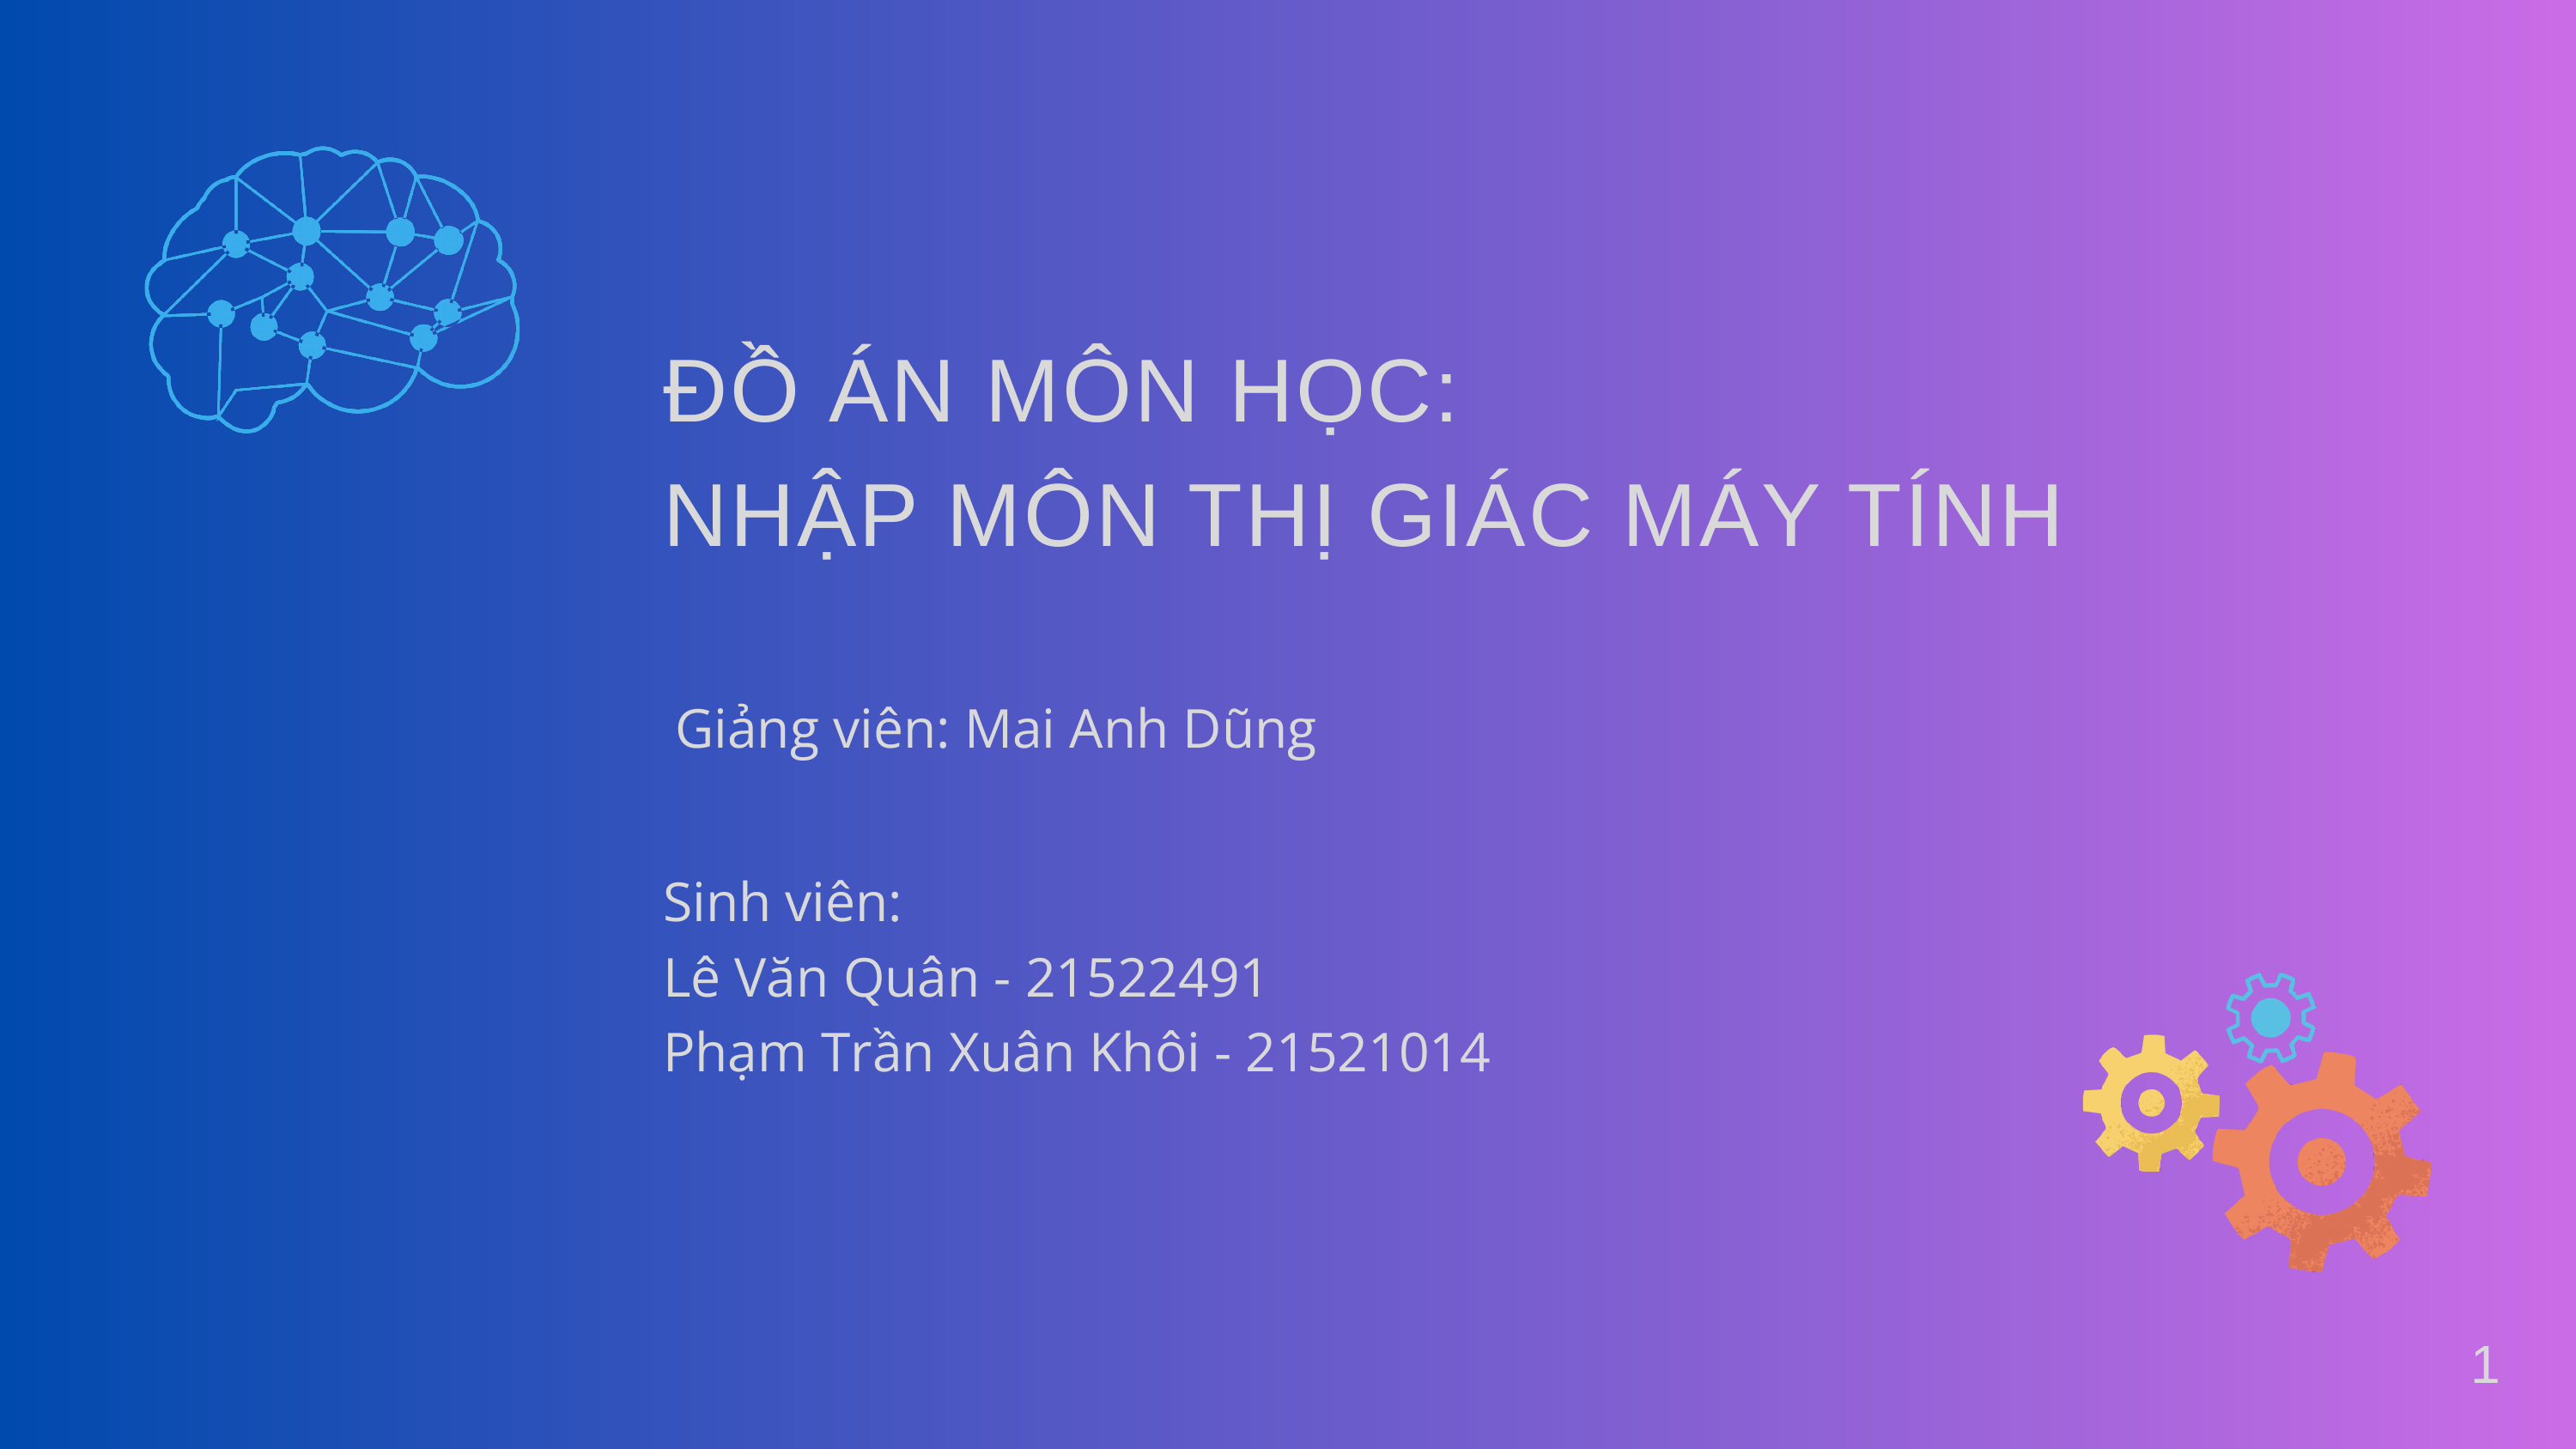

ĐỒ ÁN MÔN HỌC:
NHẬP MÔN THỊ GIÁC MÁY TÍNH
Giảng viên: Mai Anh Dũng
Sinh viên:
Lê Văn Quân - 21522491
Phạm Trần Xuân Khôi - 21521014

1